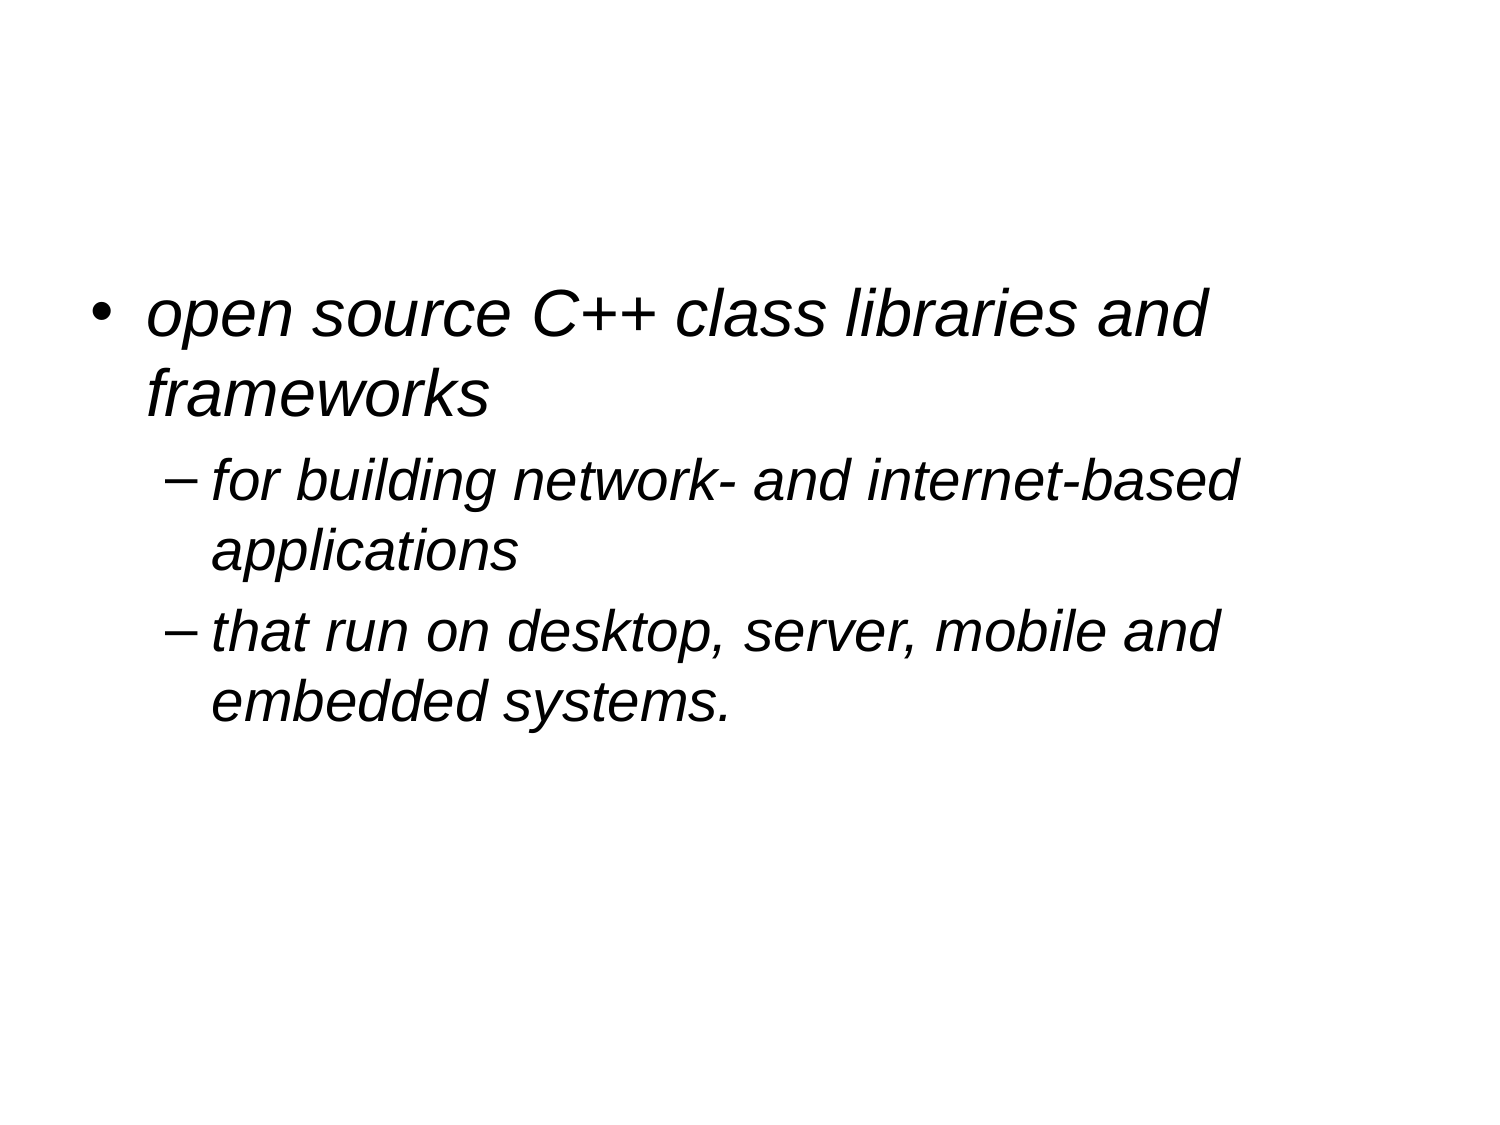

#
open source C++ class libraries and frameworks
for building network- and internet-based applications
that run on desktop, server, mobile and embedded systems.